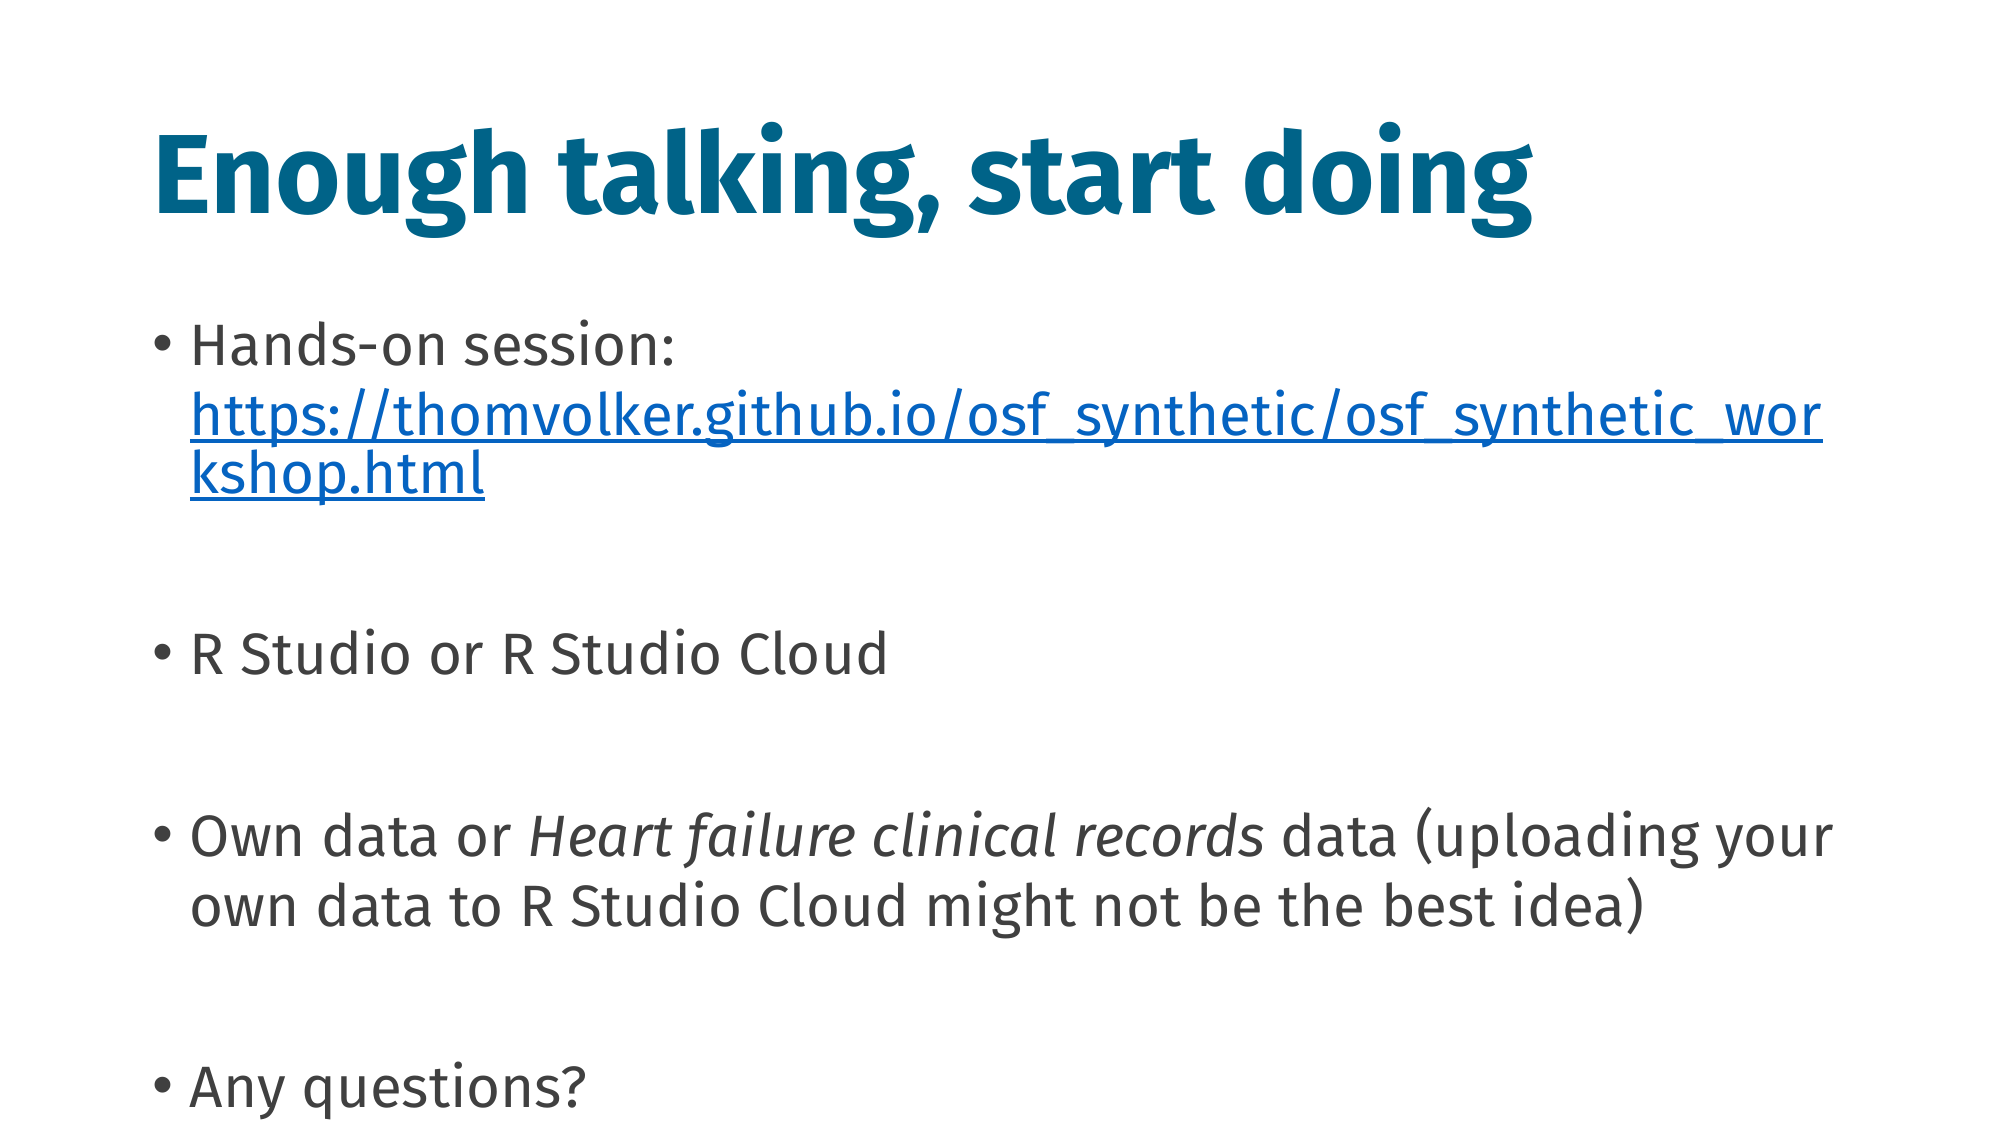

# Enough talking, start doing
Hands-on session: https://thomvolker.github.io/osf_synthetic/osf_synthetic_workshop.html

R Studio or R Studio Cloud

Own data or Heart failure clinical records data (uploading your own data to R Studio Cloud might not be the best idea)

Any questions?